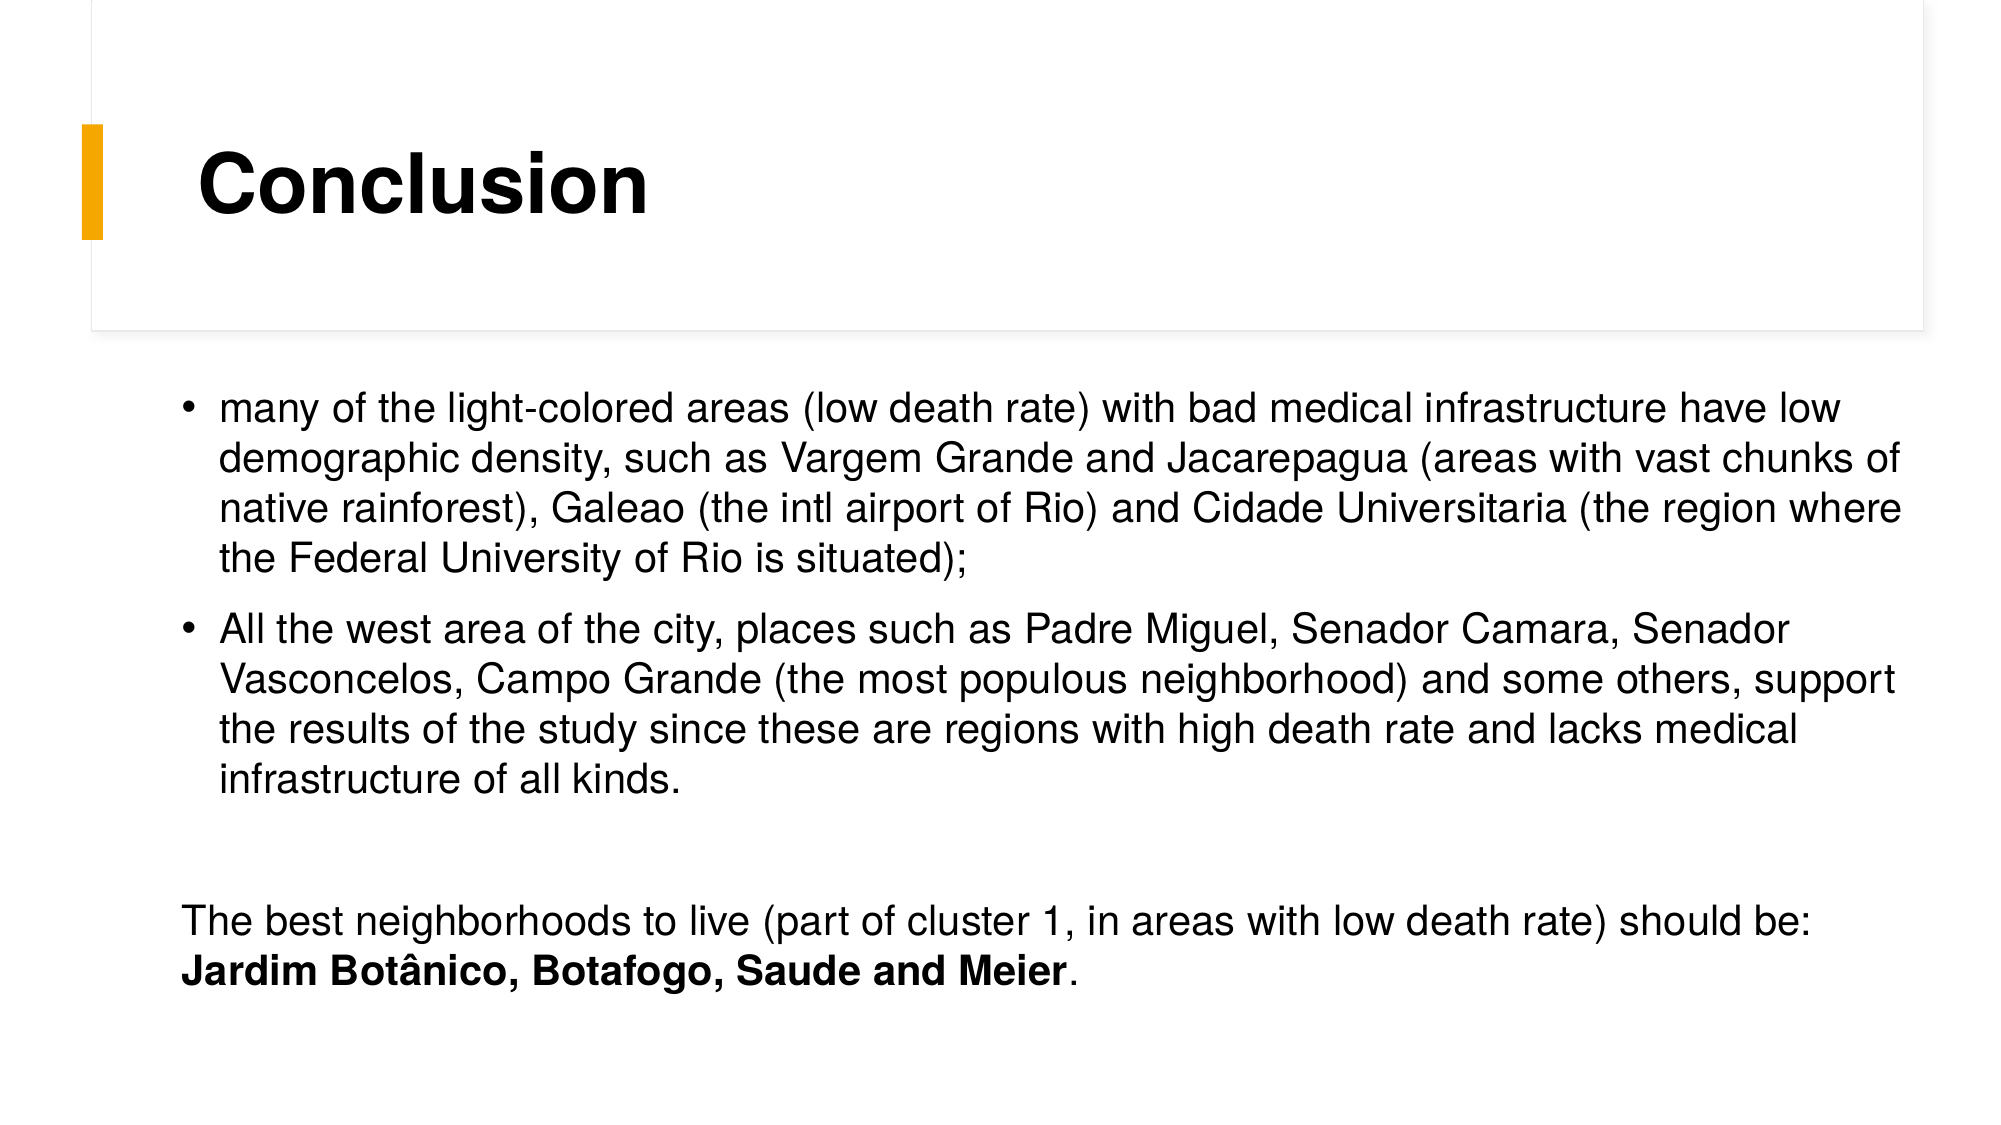

# Conclusion

many of the light-colored areas (low death rate) with bad medical infrastructure have low demographic density, such as Vargem Grande and Jacarepagua (areas with vast chunks of native rainforest), Galeao (the intl airport of Rio) and Cidade Universitaria (the region where the Federal University of Rio is situated);
All the west area of the city, places such as Padre Miguel, Senador Camara, Senador Vasconcelos, Campo Grande (the most populous neighborhood) and some others, support the results of the study since these are regions with high death rate and lacks medical infrastructure of all kinds.

The best neighborhoods to live (part of cluster 1, in areas with low death rate) should be: Jardim Botânico, Botafogo, Saude and Meier.